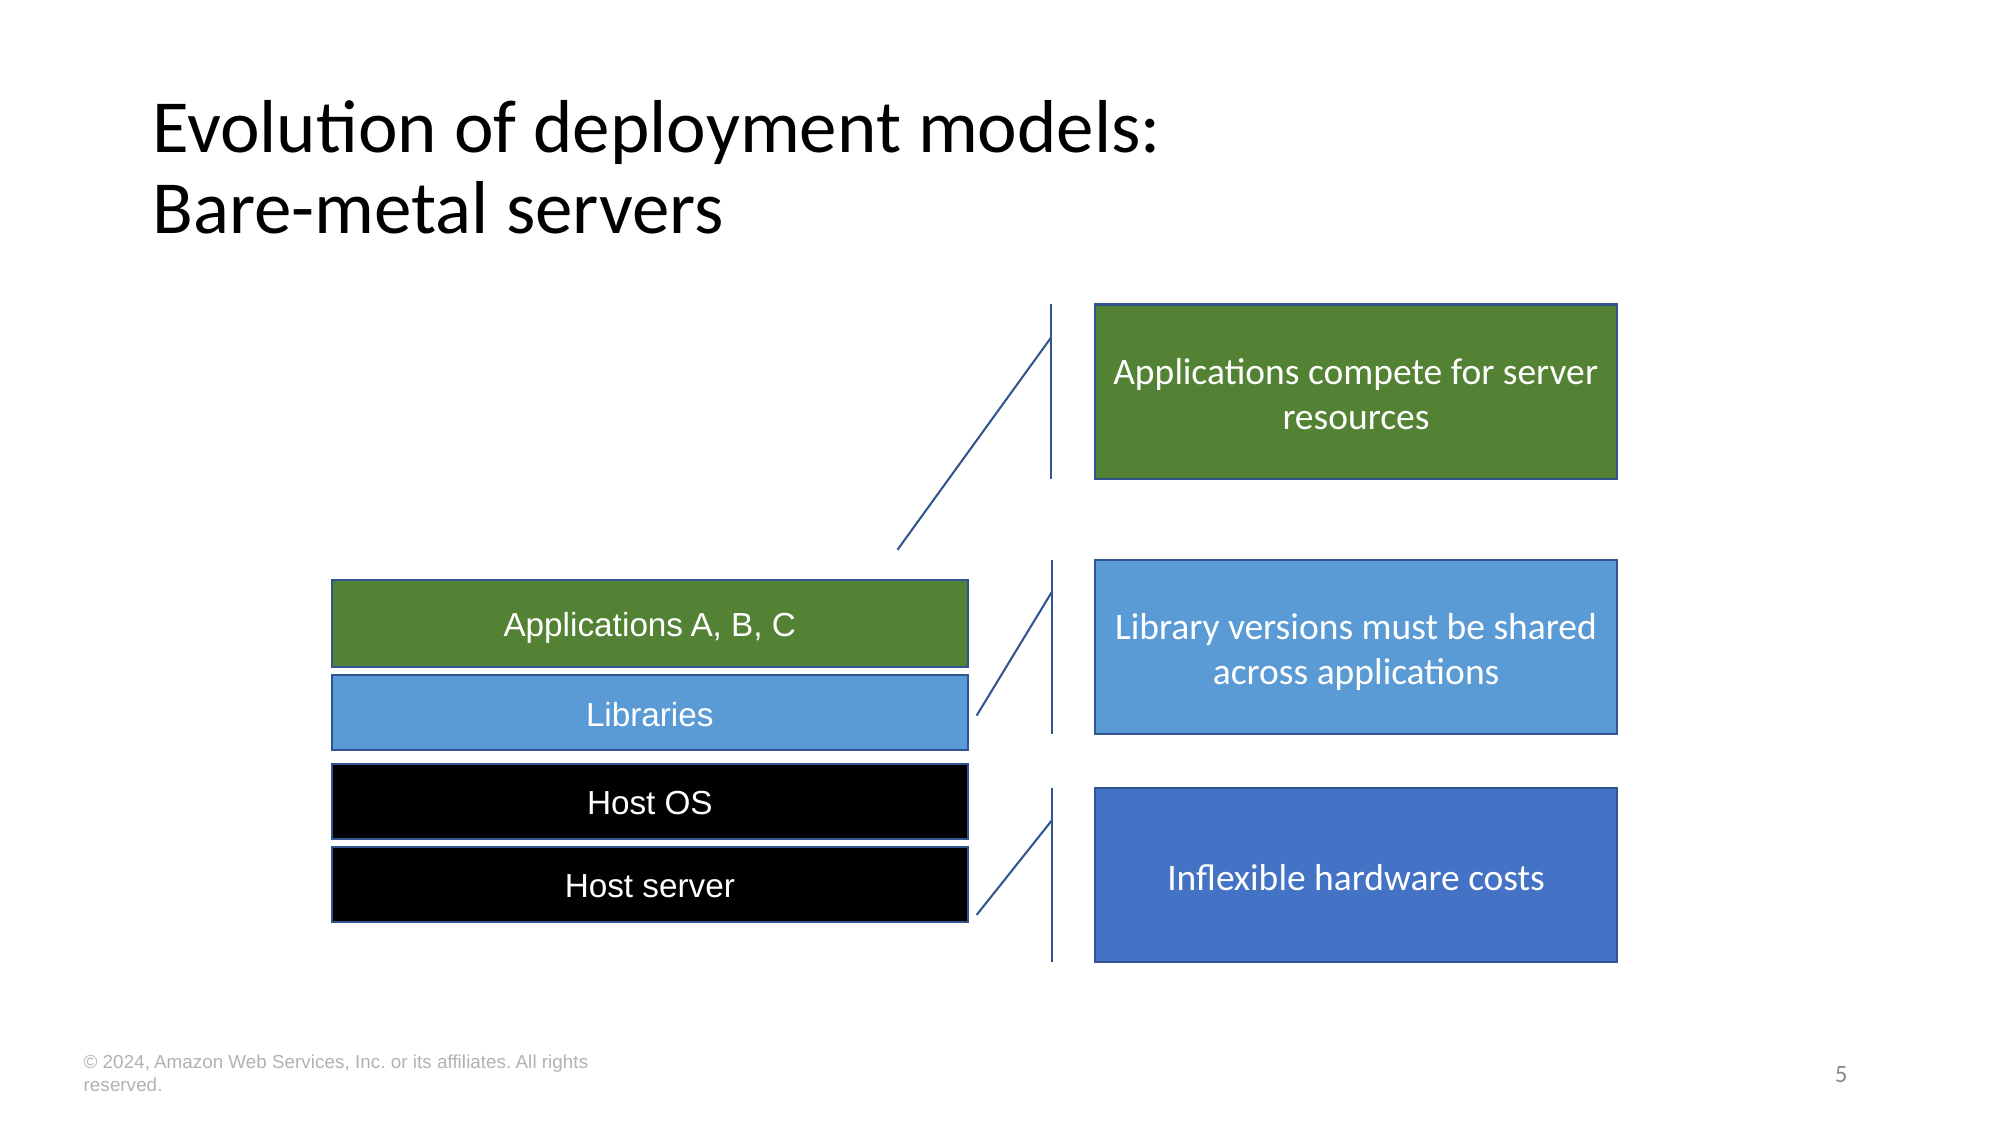

# Evolution of deployment models: Bare-metal servers
Applications compete for server resources
Library versions must be shared across applications
Applications A, B, C
Libraries
Host OS
Host server
Inflexible hardware costs
© 2024, Amazon Web Services, Inc. or its affiliates. All rights reserved.
5